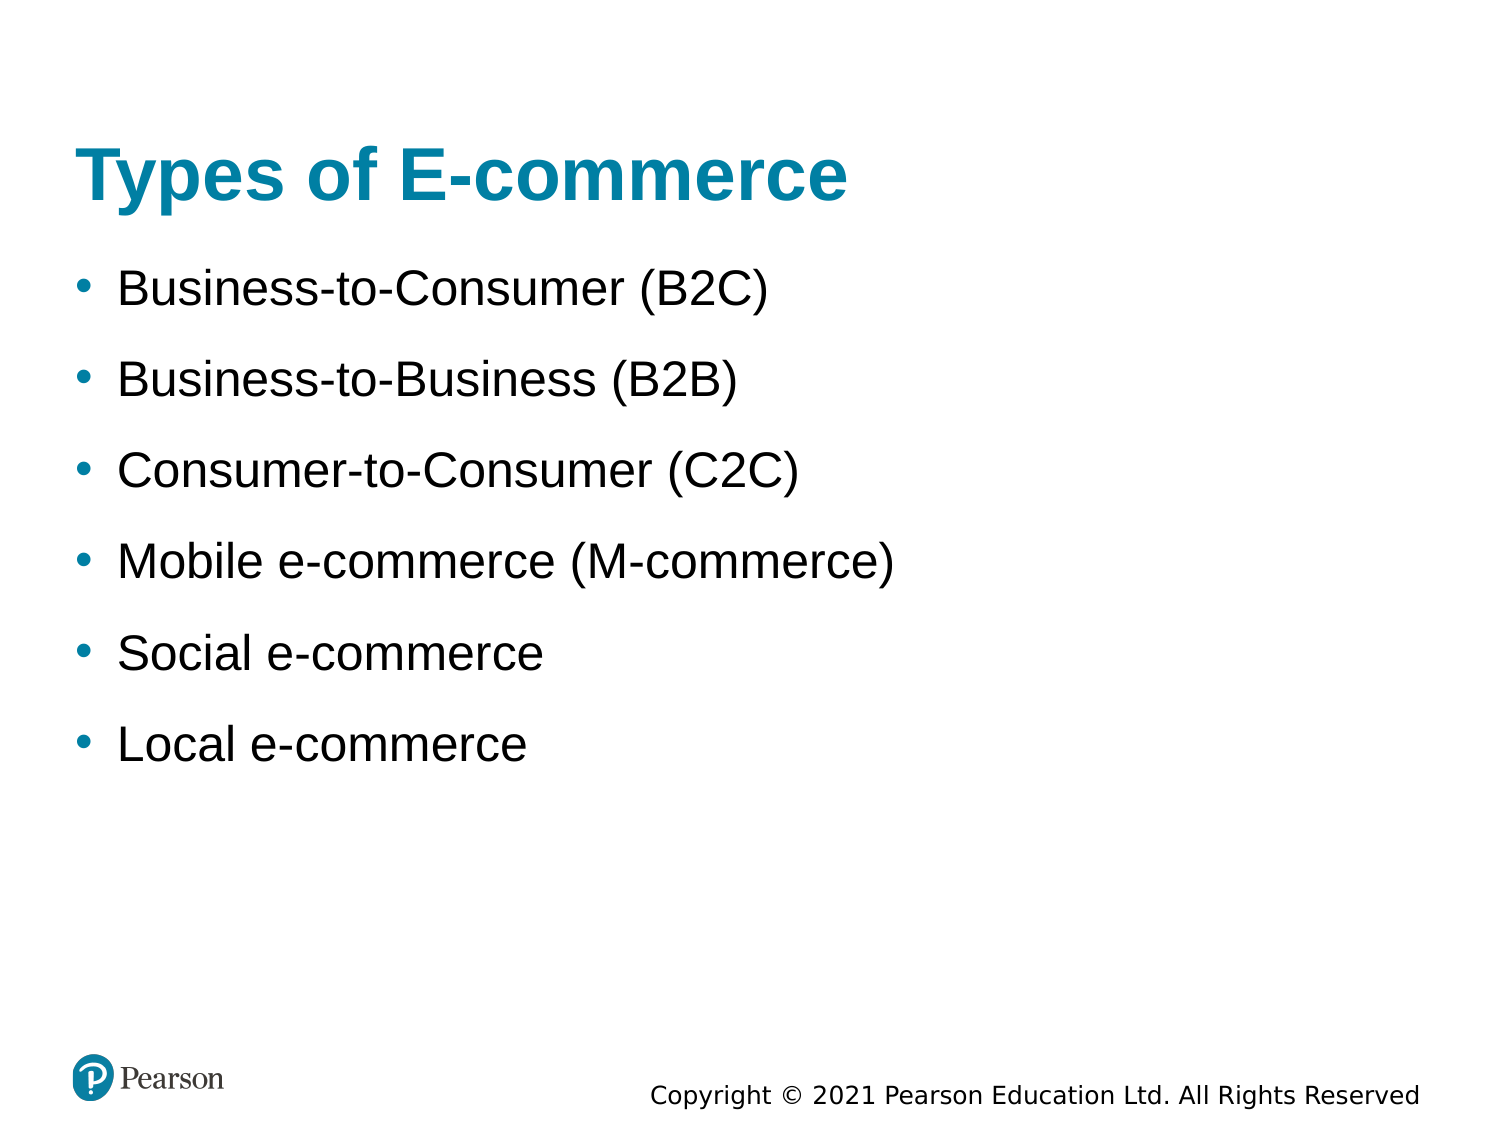

# Types of E-commerce
Business-to-Consumer (B2C)
Business-to-Business (B2B)
Consumer-to-Consumer (C2C)
Mobile e-commerce (M-commerce)
Social e-commerce
Local e-commerce